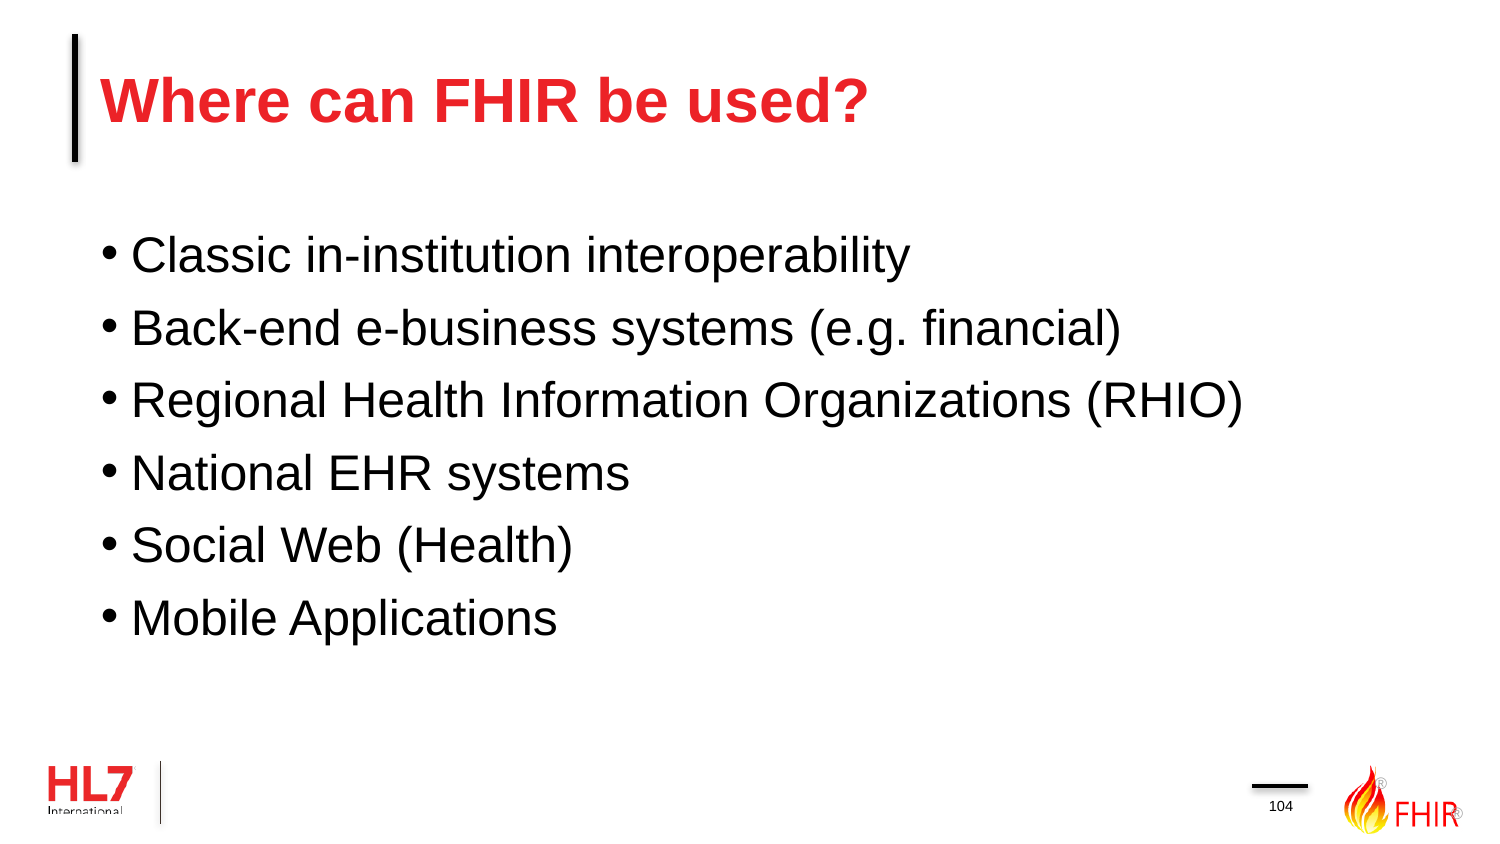

# Where can FHIR be used?
Classic in-institution interoperability
Back-end e-business systems (e.g. financial)
Regional Health Information Organizations (RHIO)
National EHR systems
Social Web (Health)
Mobile Applications
104